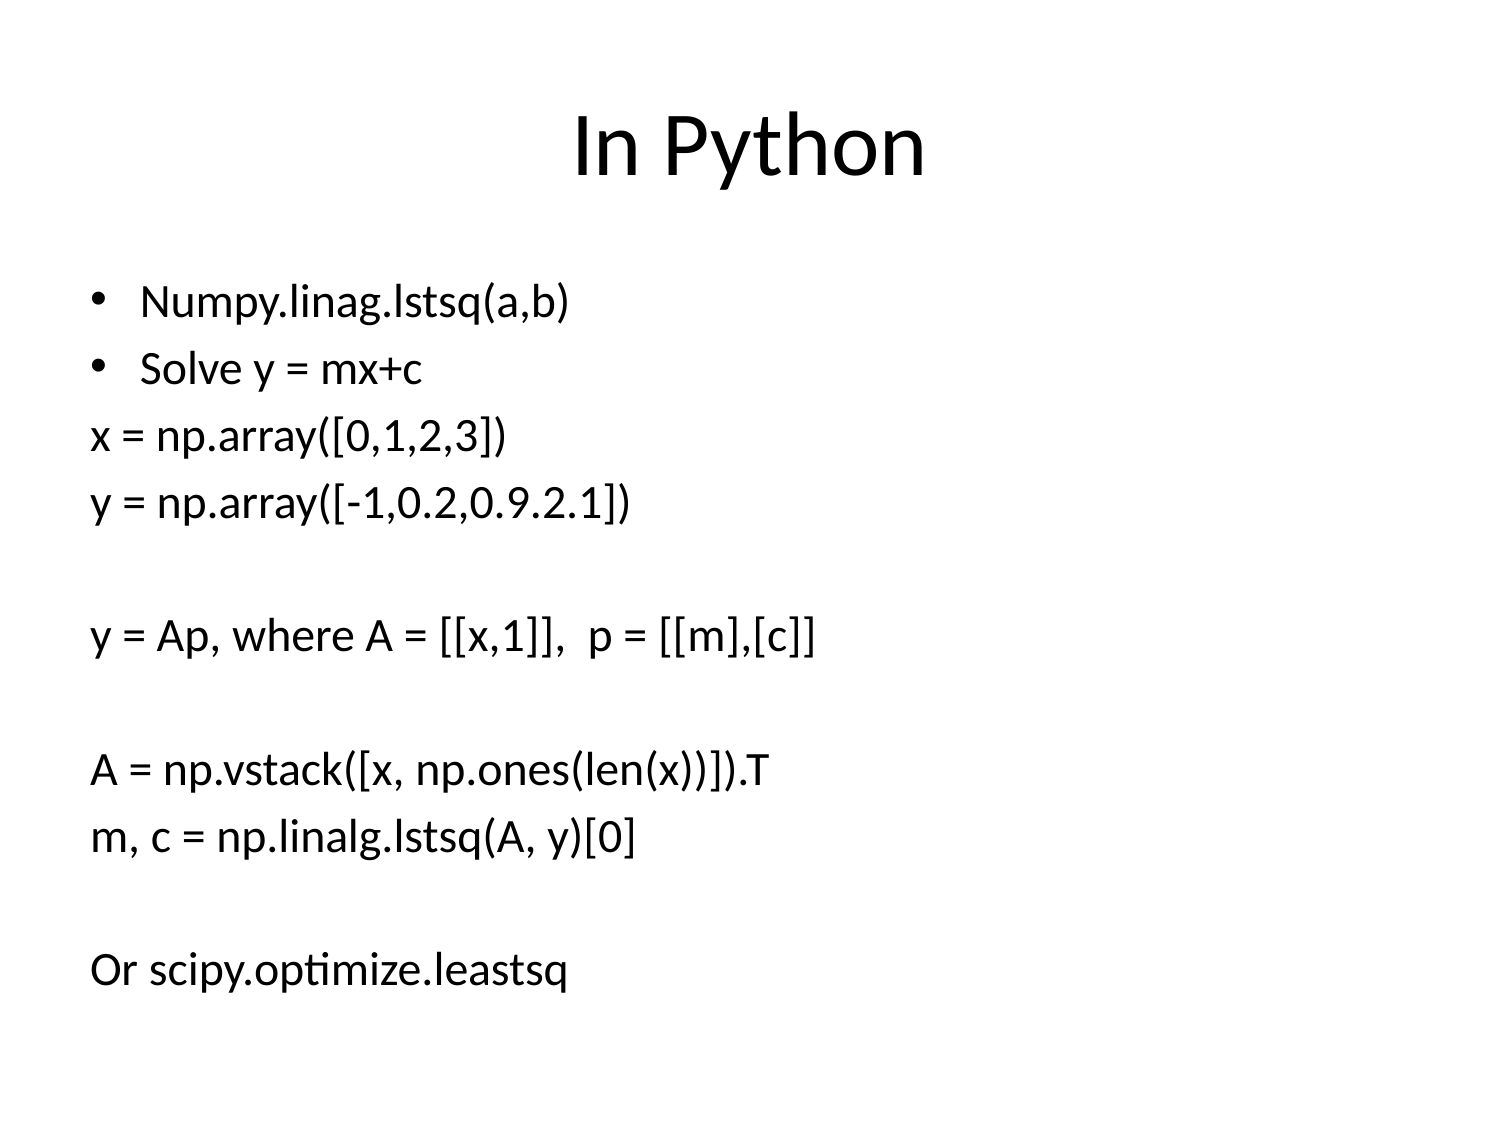

# In Python
Numpy.linag.lstsq(a,b)
Solve y = mx+c
x = np.array([0,1,2,3])
y = np.array([-1,0.2,0.9.2.1])

y = Ap, where A = [[x,1]],  p = [[m],[c]]

A = np.vstack([x, np.ones(len(x))]).T
m, c = np.linalg.lstsq(A, y)[0]

Or scipy.optimize.leastsq